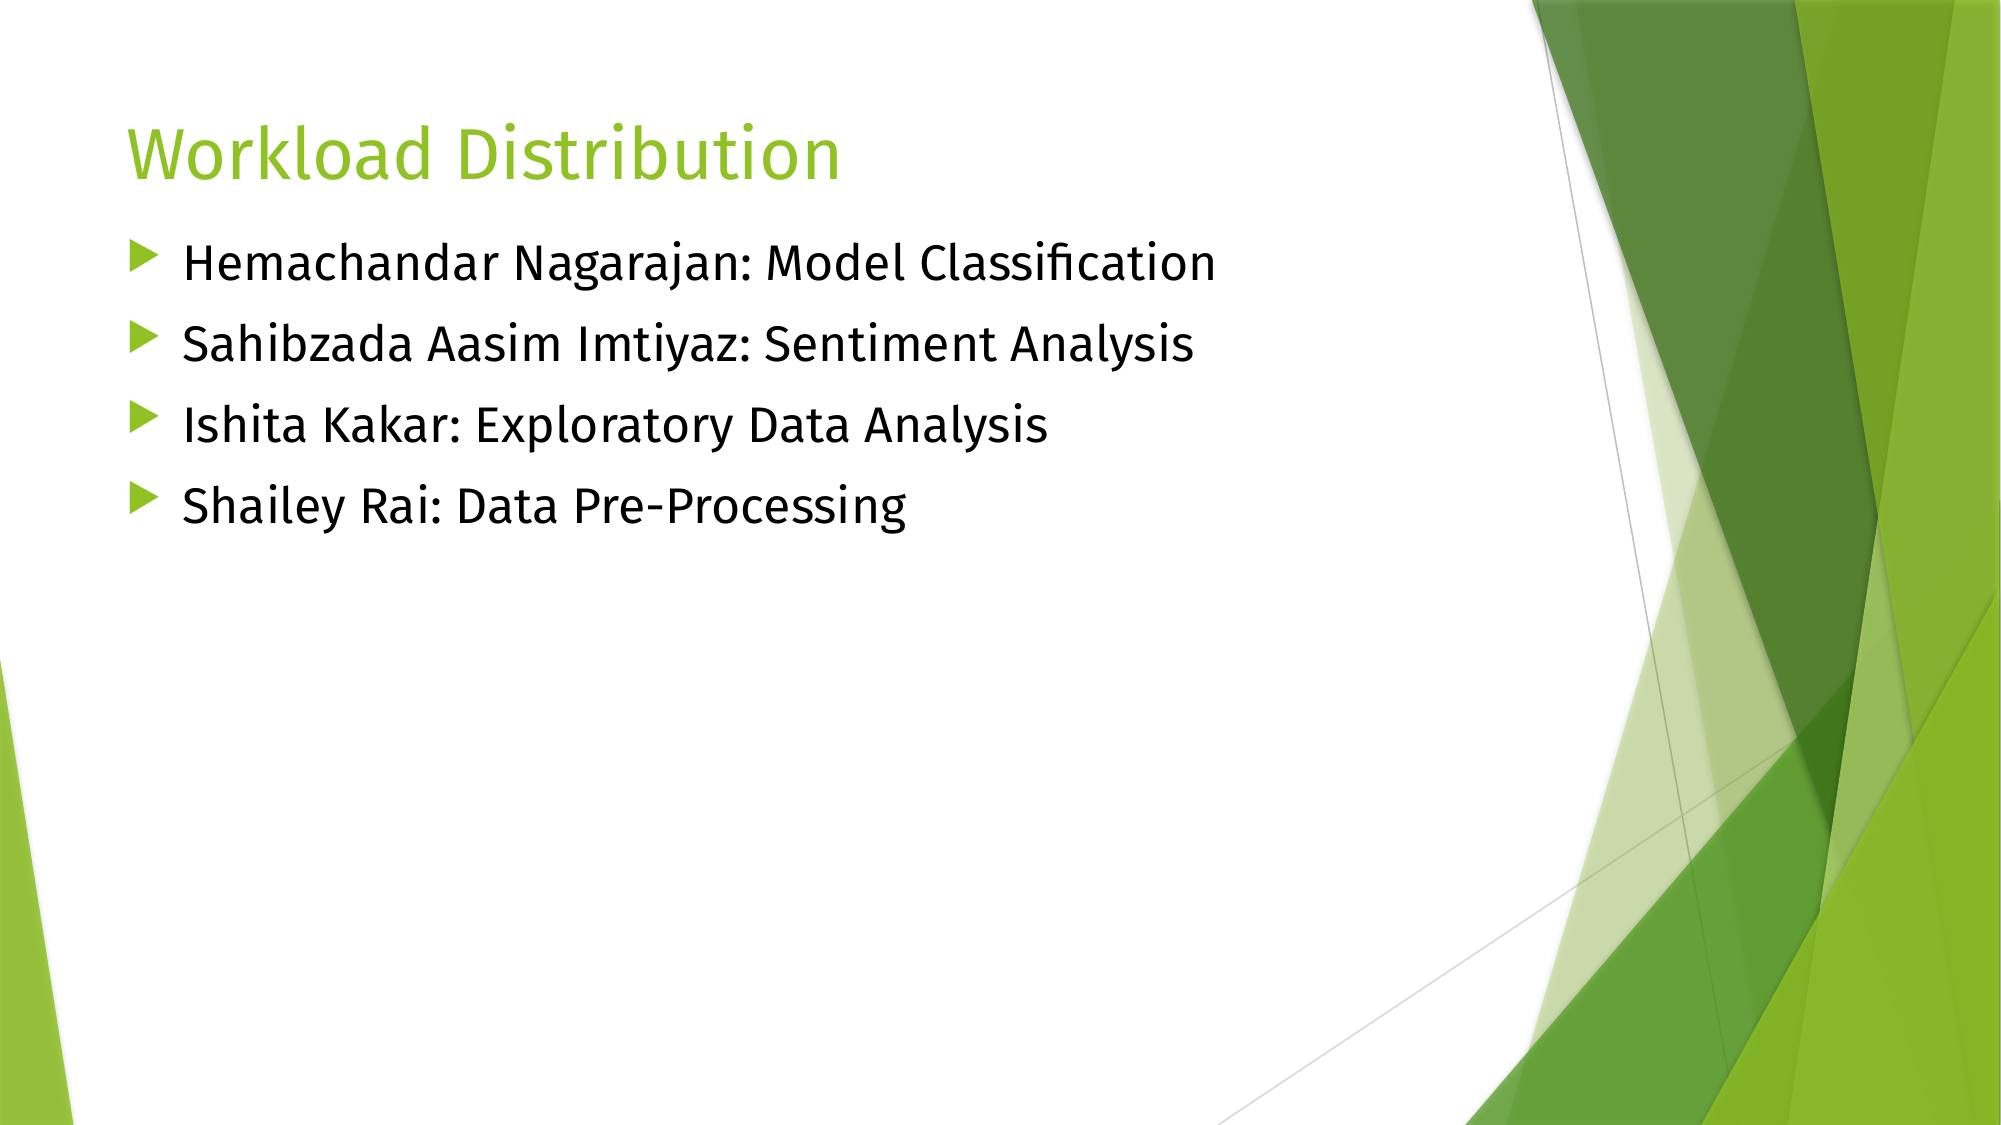

# Workload Distribution
Hemachandar Nagarajan: Model Classification
Sahibzada Aasim Imtiyaz: Sentiment Analysis
Ishita Kakar: Exploratory Data Analysis
Shailey Rai: Data Pre-Processing